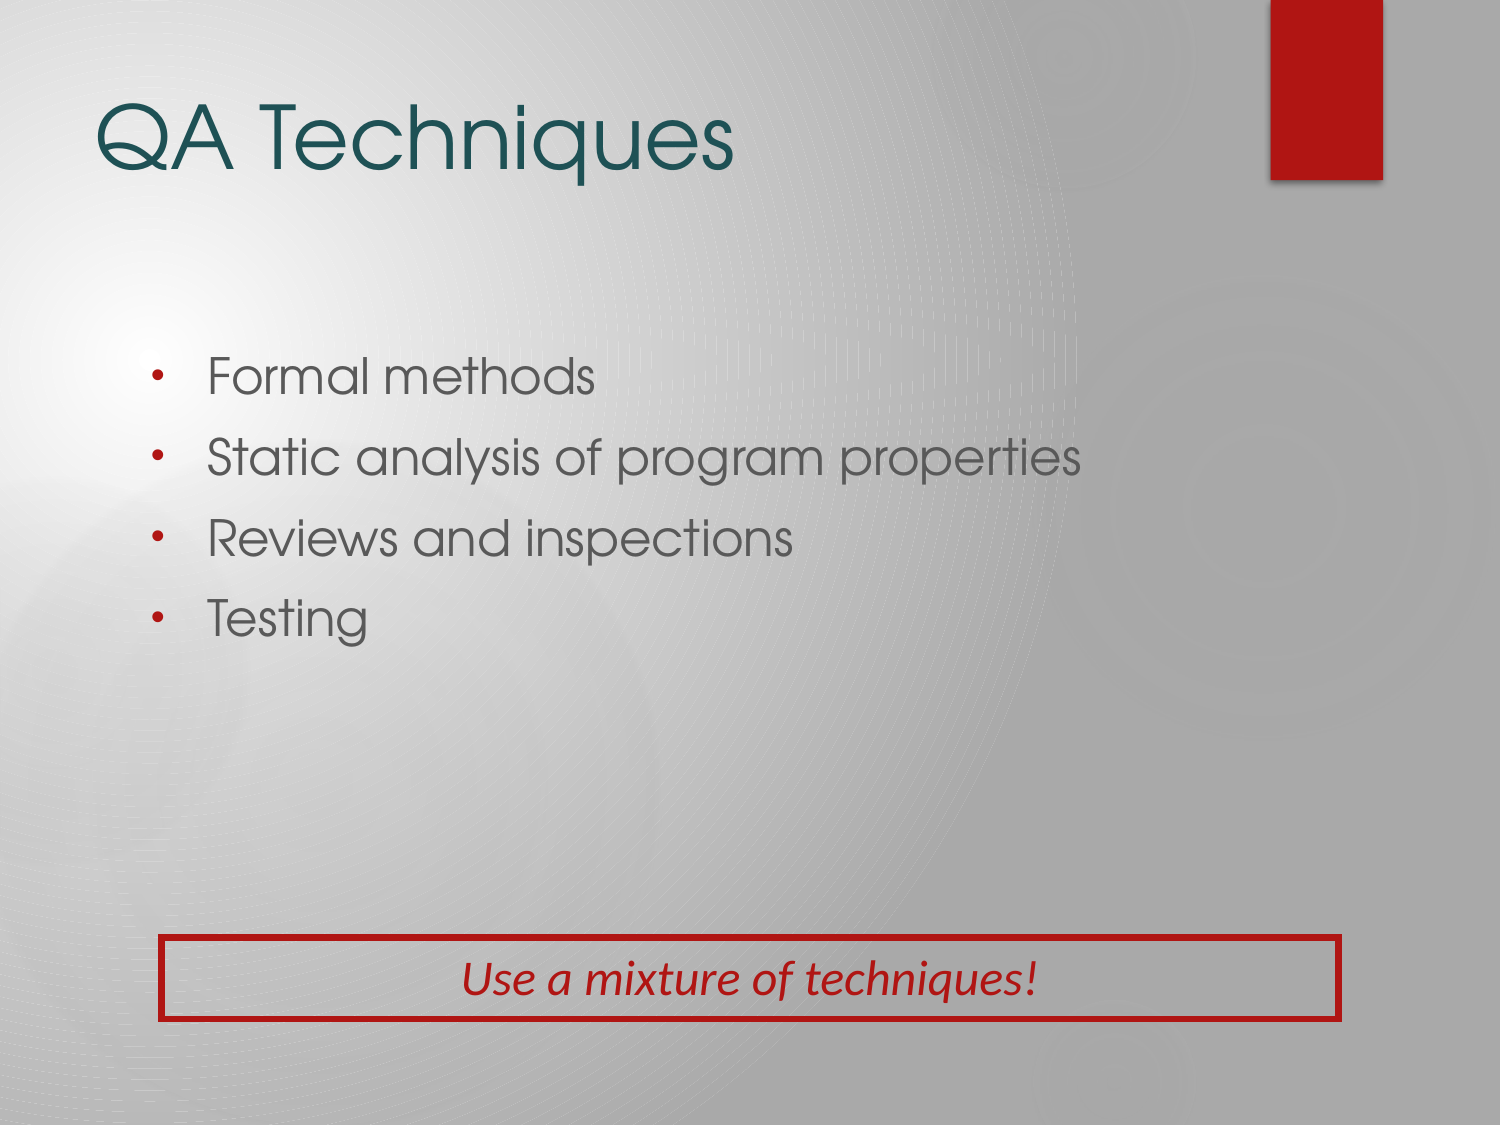

# QA Techniques
Formal methods
Static analysis of program properties
Reviews and inspections
Testing
Use a mixture of techniques!